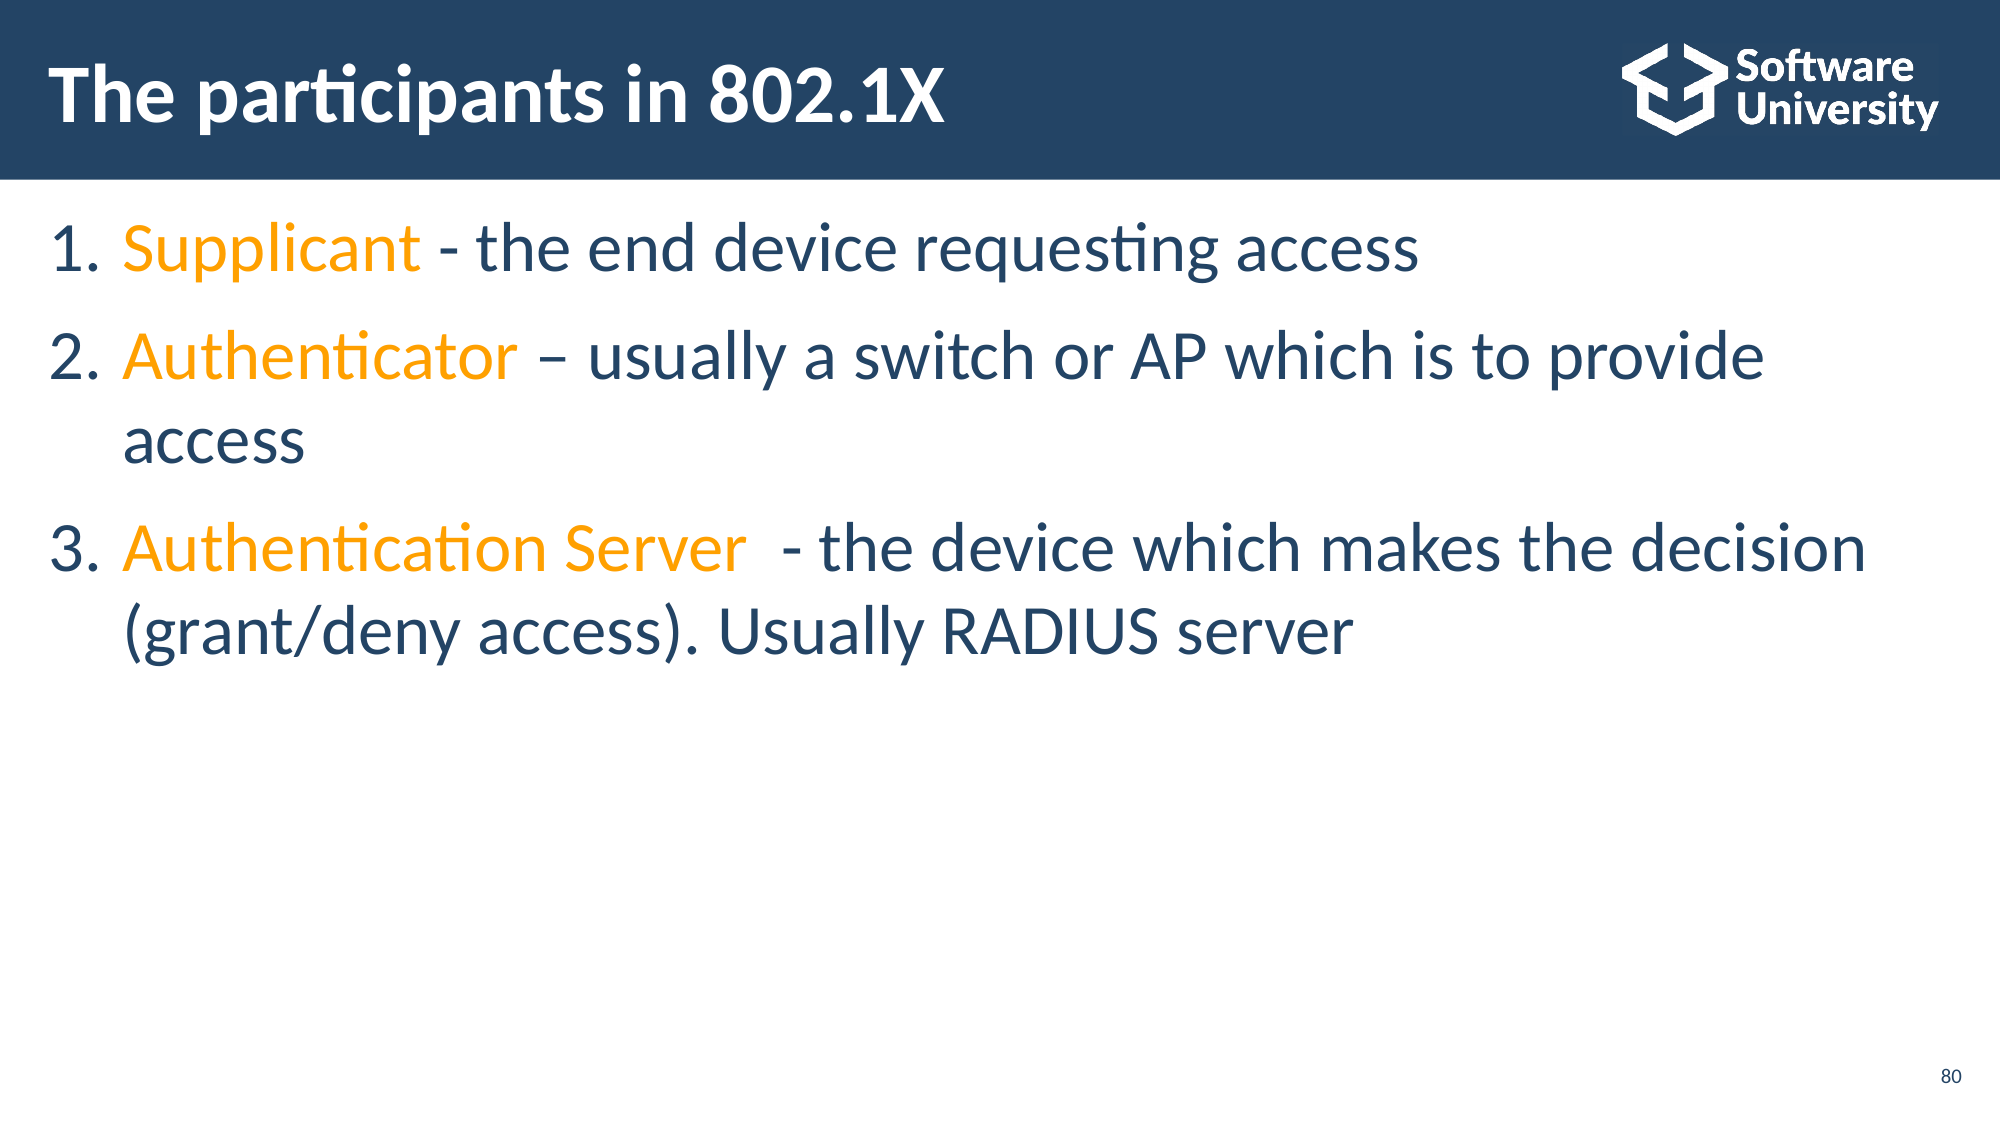

# The participants in 802.1X
Supplicant - the end device requesting access
Authenticator – usually a switch or AP which is to provide
access
Authentication Server  - the device which makes the decision
(grant/deny access). Usually RADIUS server
80